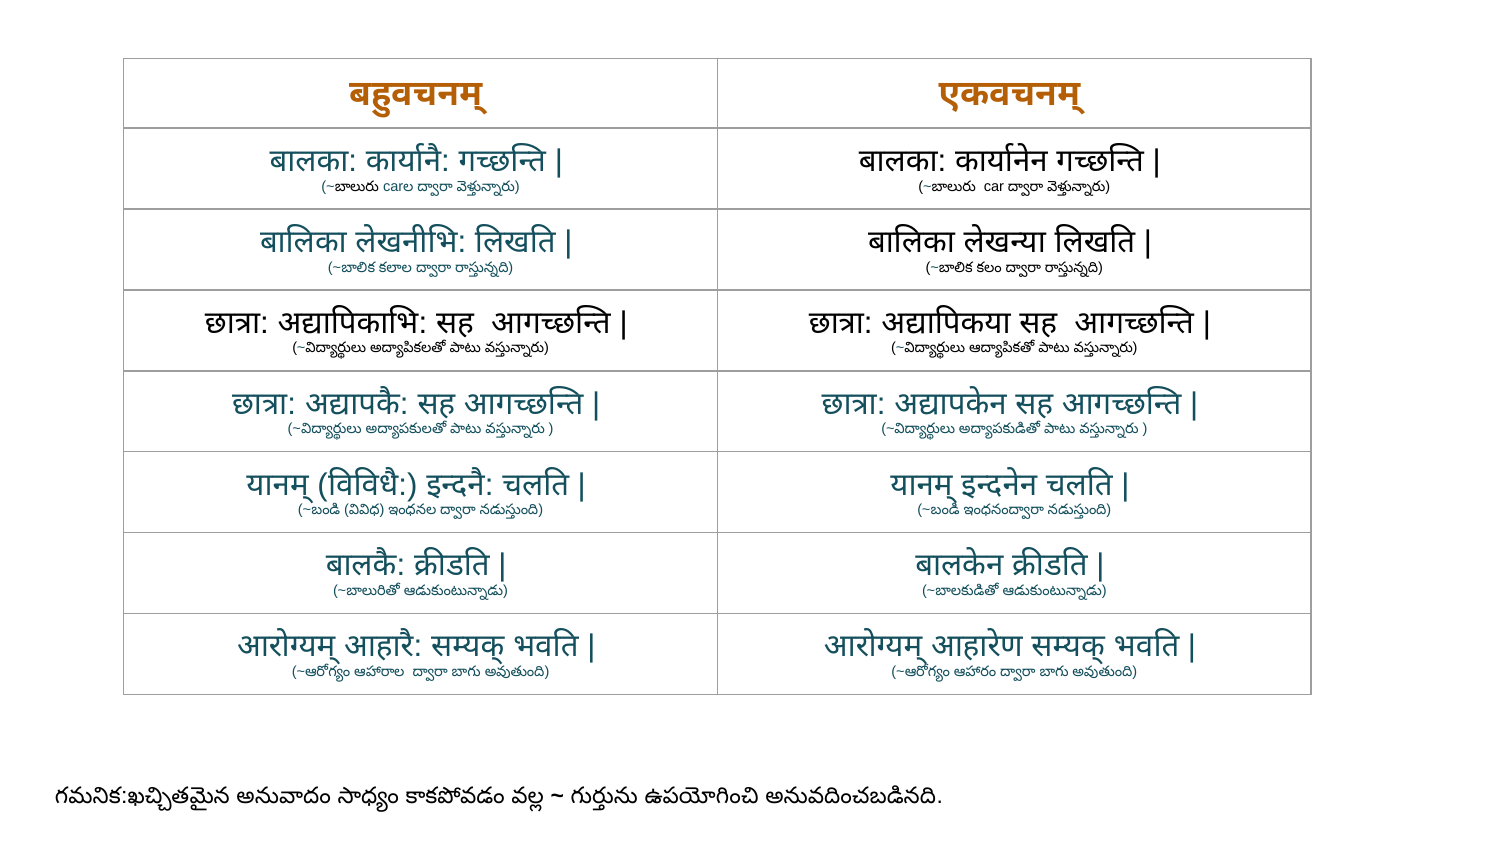

| बहुवचनम् | एकवचनम् |
| --- | --- |
| बालका: कार्यानै: गच्छन्ति | (~బాలురు carల ద్వారా వెళ్తున్నారు) | बालका: कार्यानेन गच्छन्ति | (~బాలురు car ద్వారా వెళ్తున్నారు) |
| बालिका लेखनीभि: लिखति | (~బాలిక కలాల ద్వారా రాస్తున్నది) | बालिका लेखन्या लिखति | (~బాలిక కలం ద్వారా రాస్తున్నది) |
| छात्रा: अद्यापिकाभि: सह आगच्छन्ति | (~విద్యార్థులు అద్యాపికలతో పాటు వస్తున్నారు) | छात्रा: अद्यापिकया सह आगच्छन्ति | (~విద్యార్థులు ఆద్యాపికతో పాటు వస్తున్నారు) |
| छात्रा: अद्यापकै: सह आगच्छन्ति | (~విద్యార్థులు అద్యాపకులతో పాటు వస్తున్నారు ) | छात्रा: अद्यापकेन सह आगच्छन्ति | (~విద్యార్థులు అద్యాపకుడితో పాటు వస్తున్నారు ) |
| यानम् (विविधै:) इन्दनै: चलति | (~బండి (వివిధ) ఇంధనల ద్వారా నడుస్తుంది) | यानम् इन्दनेन चलति | (~బండి ఇంధనంద్వారా నడుస్తుంది) |
| बालकै: क्रीडति | (~బాలురితో ఆడుకుంటున్నాడు) | बालकेन क्रीडति | (~బాలకుడితో ఆడుకుంటున్నాడు) |
| आरोग्यम् आहारै: सम्यक् भवति | (~ఆరోగ్యం ఆహారాల ద్వారా బాగు అవుతుంది) | आरोग्यम् आहारेण सम्यक् भवति | (~ఆరోగ్యం ఆహారం ద్వారా బాగు అవుతుంది) |
గమనిక:ఖచ్చితమైన అనువాదం సాధ్యం కాకపోవడం వల్ల ~ గుర్తును ఉపయోగించి అనువదించబడినది.